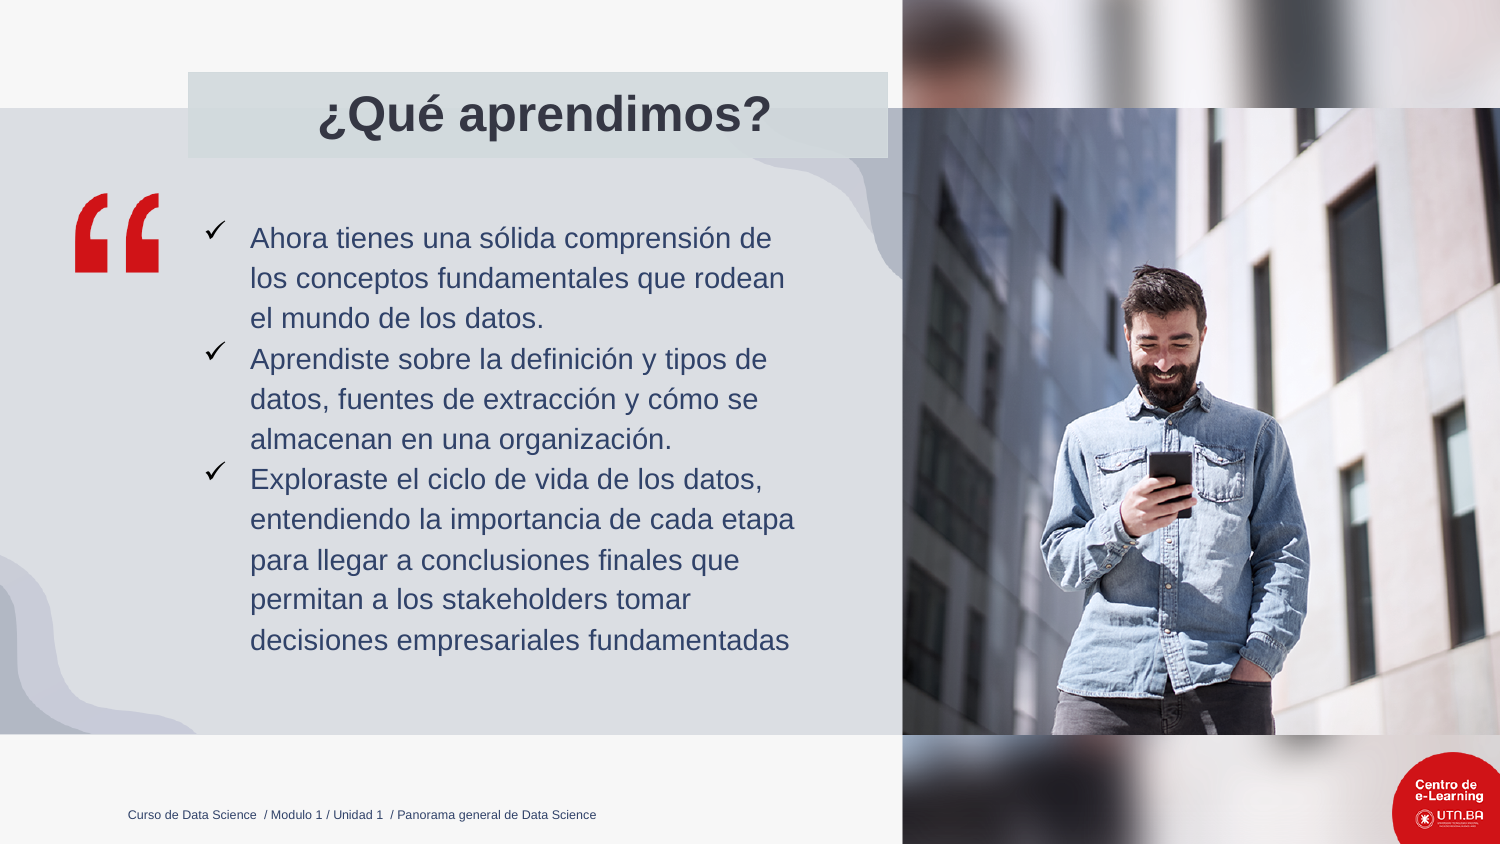

¿Qué aprendimos?
Ahora tienes una sólida comprensión de los conceptos fundamentales que rodean el mundo de los datos.
Aprendiste sobre la definición y tipos de datos, fuentes de extracción y cómo se almacenan en una organización.
Exploraste el ciclo de vida de los datos, entendiendo la importancia de cada etapa para llegar a conclusiones finales que permitan a los stakeholders tomar decisiones empresariales fundamentadas
Curso de Data Science  / Modulo 1 / Unidad 1  / Panorama general de Data Science